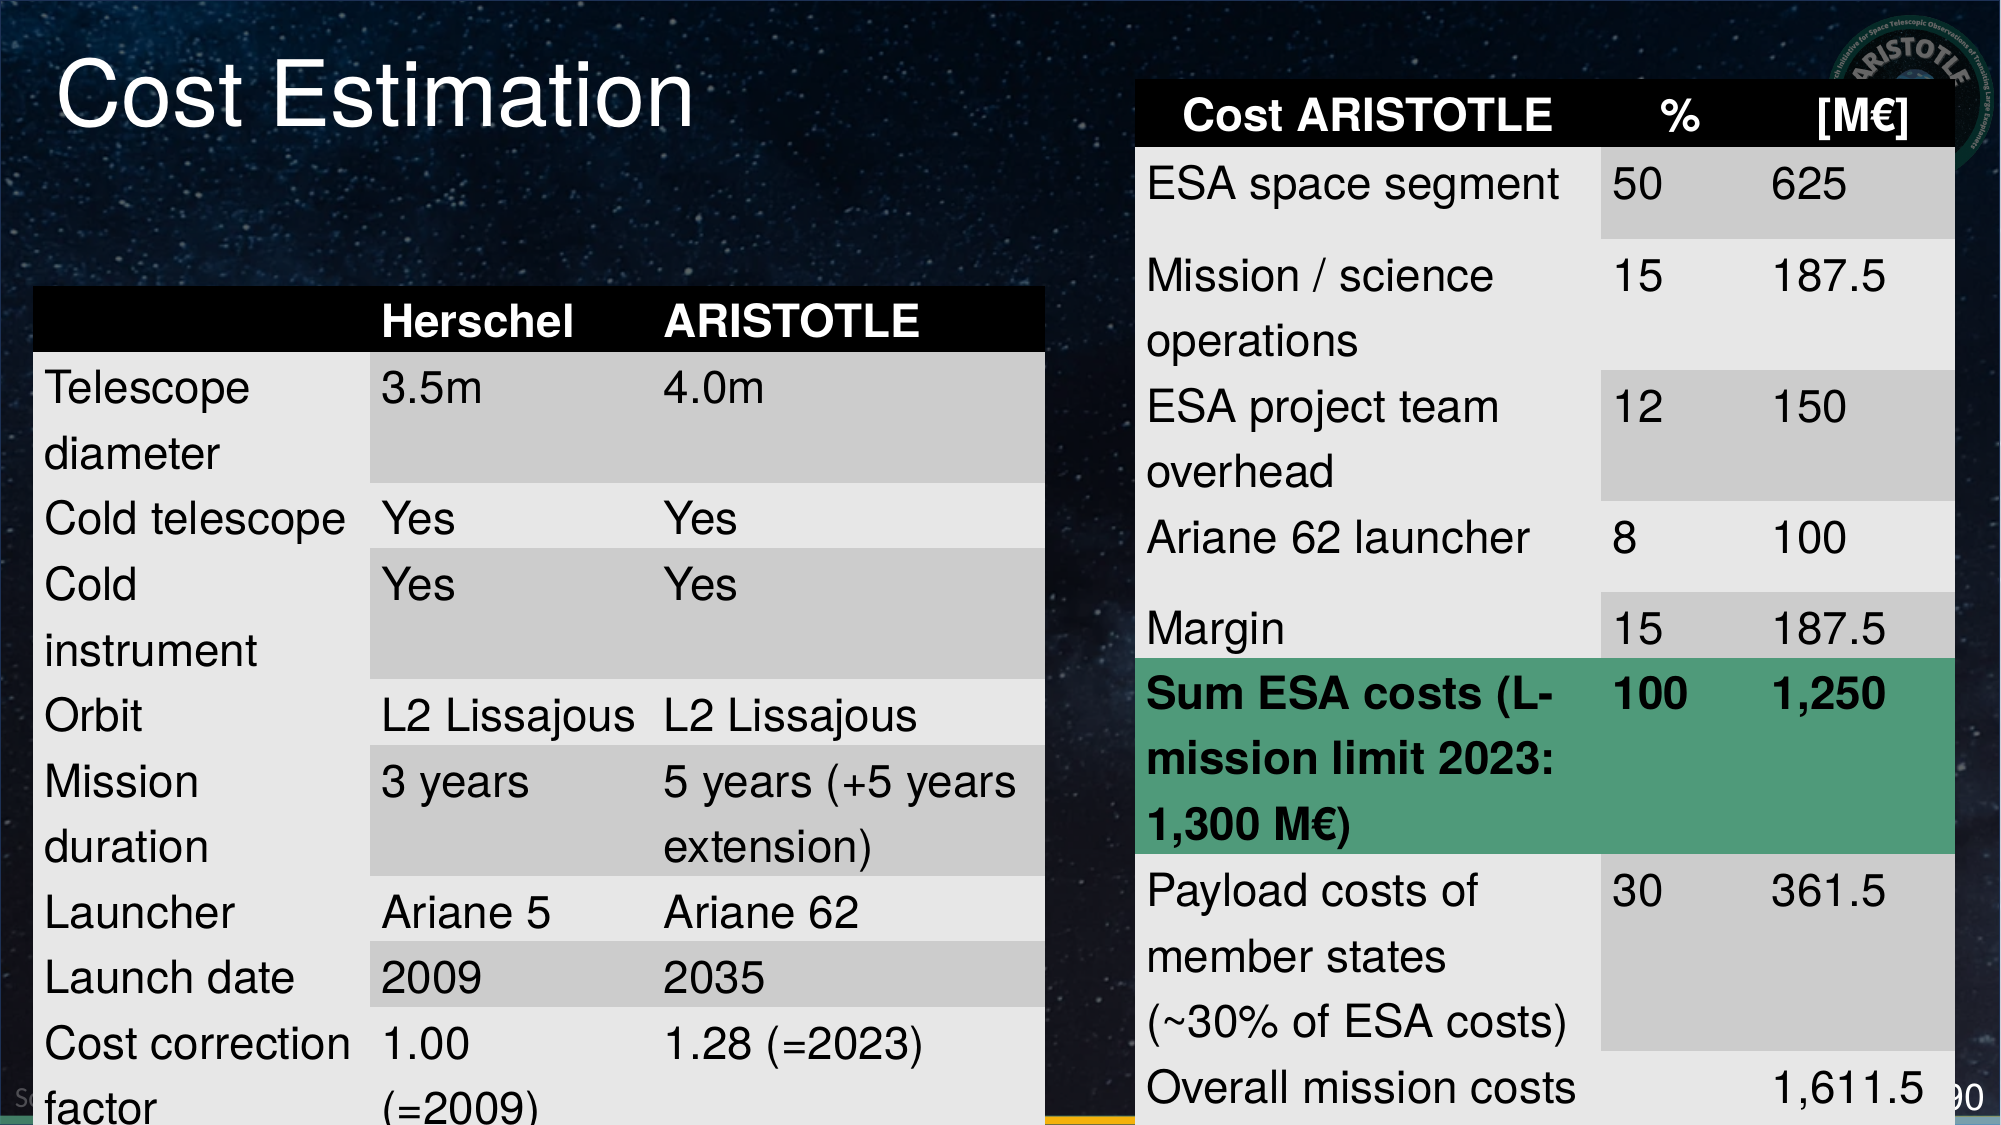

# Cost Estimation
| Cost ARISTOTLE | % | [M€] |
| --- | --- | --- |
| ESA space segment | 50 | 625 |
| Mission / science operations | 15 | 187.5 |
| ESA project team overhead | 12 | 150 |
| Ariane 62 launcher | 8 | 100 |
| Margin | 15 | 187.5 |
| Sum ESA costs (L-mission limit 2023: 1,300 M€) | 100 | 1,250 |
| Payload costs of member states (~30% of ESA costs) | 30 | 361.5 |
| Overall mission costs |  | 1,611.5 |
|  | Herschel | ARISTOTLE |
| --- | --- | --- |
| Telescope diameter | 3.5m | 4.0m |
| Cold telescope | Yes | Yes |
| Cold instrument | Yes | Yes |
| Orbit | L2 Lissajous | L2 Lissajous |
| Mission duration | 3 years | 5 years (+5 years extension) |
| Launcher | Ariane 5 | Ariane 62 |
| Launch date | 2009 | 2035 |
| Cost correction factor | 1.00 (=2009) | 1.28 (=2023) |
| Overall costs | 1,100 M€ | 1,250 M€ |

90